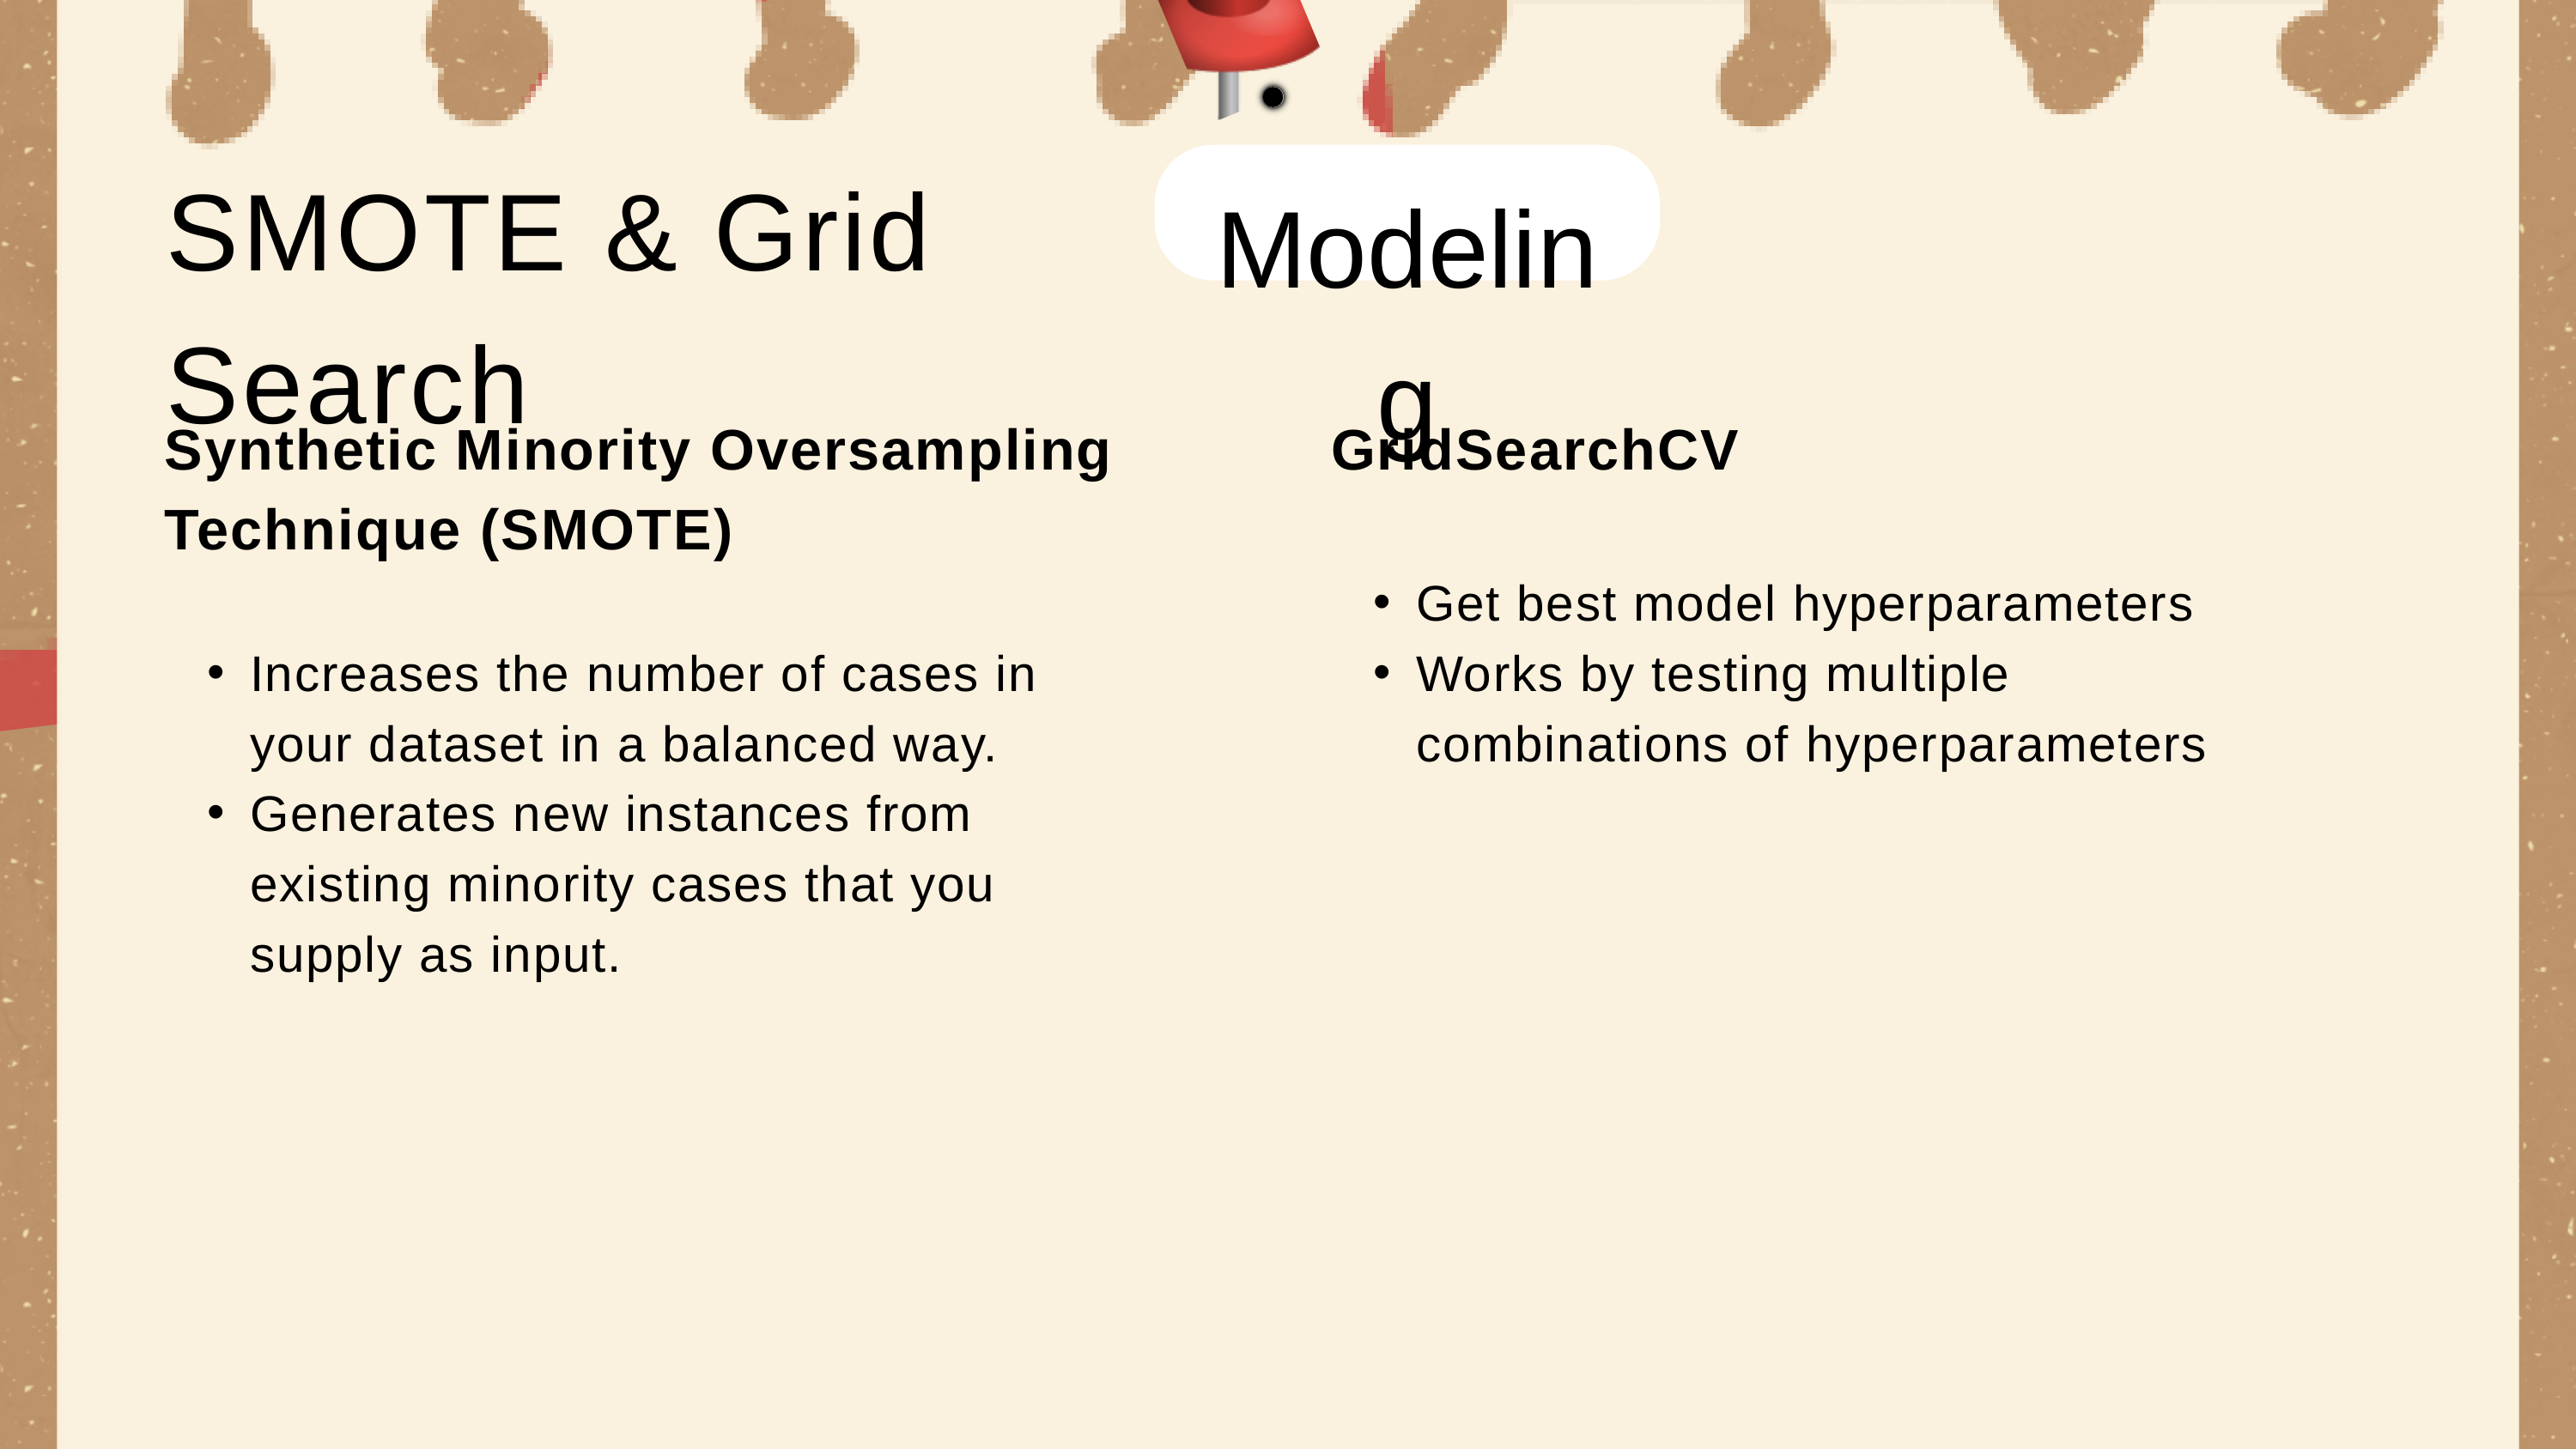

SMOTE & Grid Search

Modeling

Synthetic Minority Oversampling Technique (SMOTE)

Increases the number of cases in your dataset in a balanced way.
Generates new instances from existing minority cases that you supply as input.
GridSearchCV

Get best model hyperparameters
Works by testing multiple combinations of hyperparameters